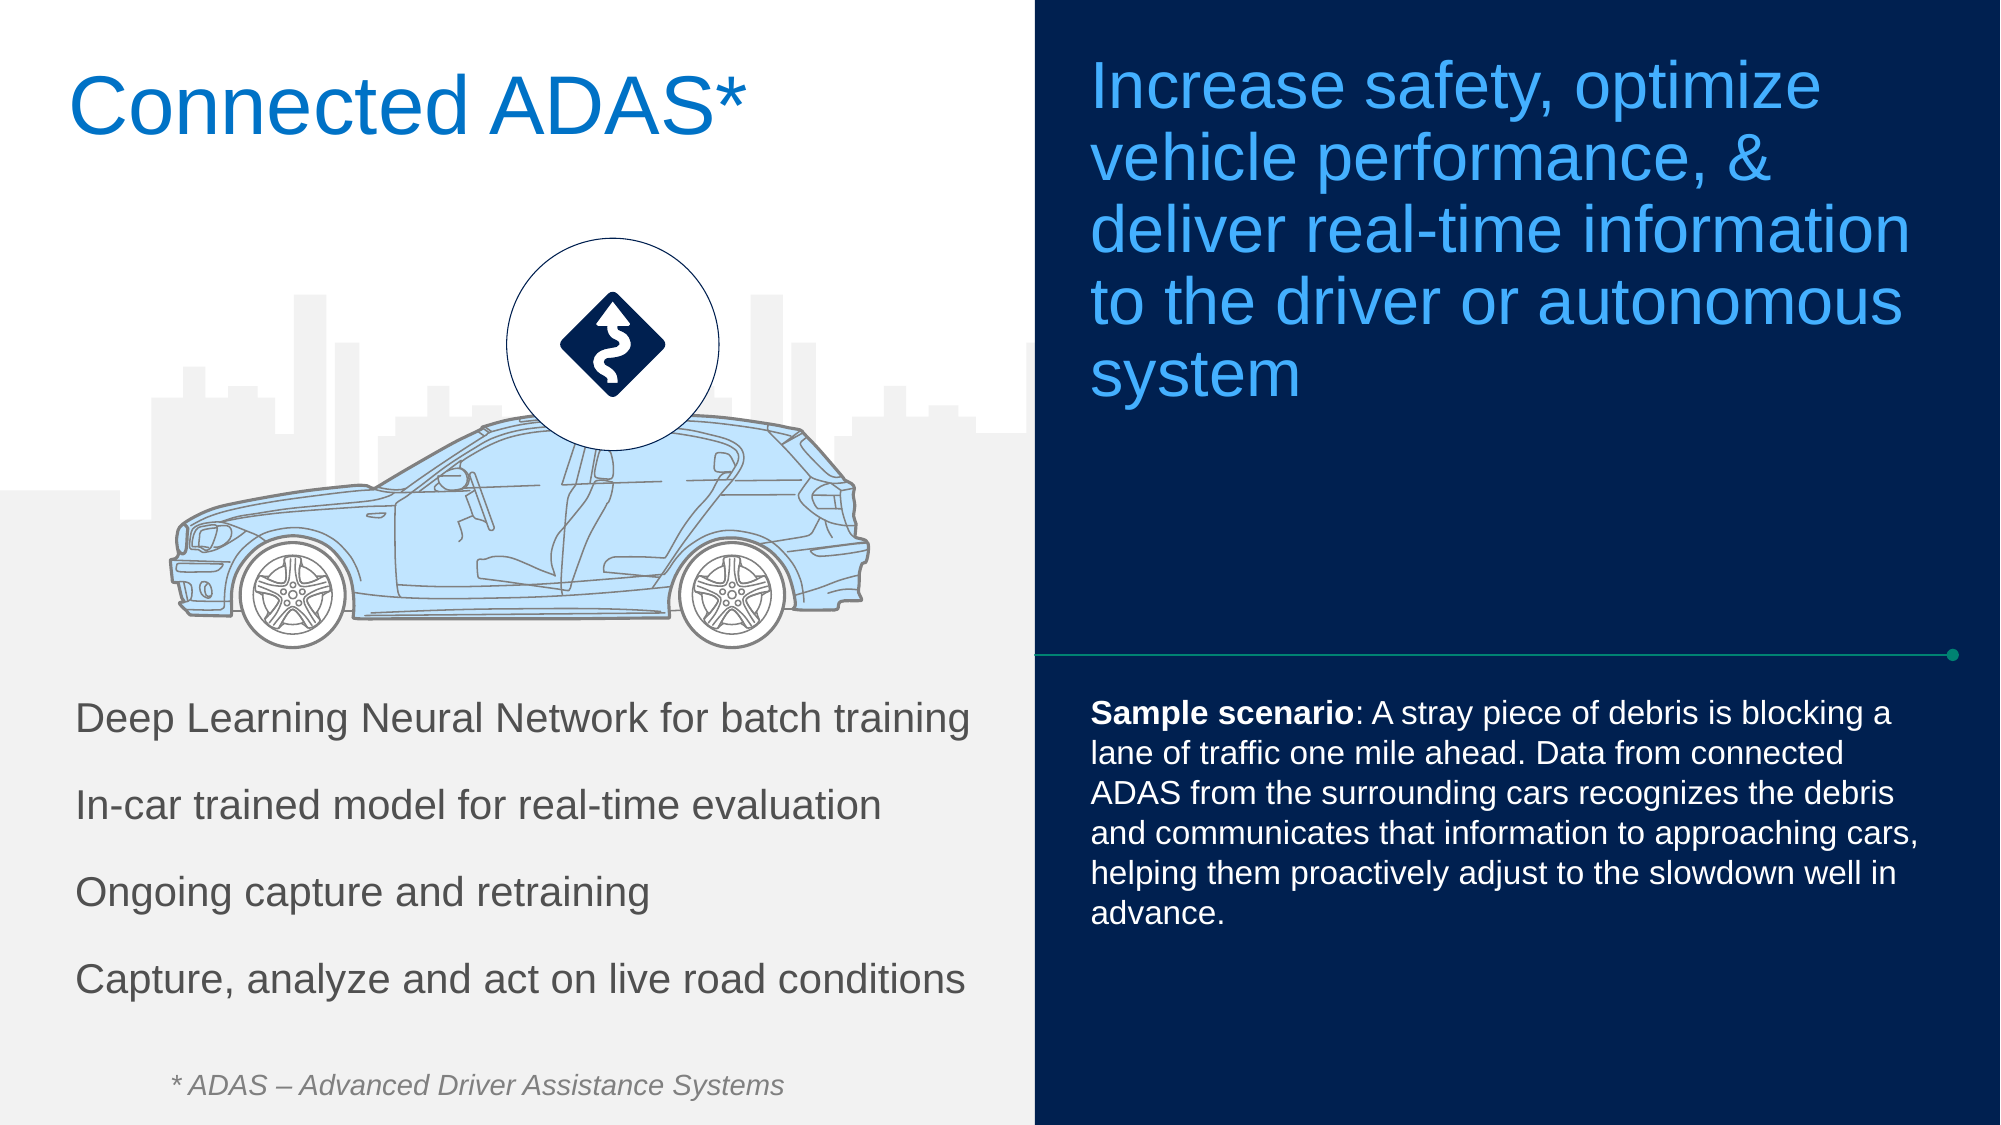

Increase safety, optimize vehicle performance, & deliver real-time information to the driver or autonomous system

# Connected ADAS*

Deep Learning Neural Network for batch training
In-car trained model for real-time evaluation
Ongoing capture and retraining
Capture, analyze and act on live road conditions

Sample scenario: A stray piece of debris is blocking a lane of traffic one mile ahead. Data from connected ADAS from the surrounding cars recognizes the debris and communicates that information to approaching cars, helping them proactively adjust to the slowdown well in advance.

* ADAS – Advanced Driver Assistance Systems